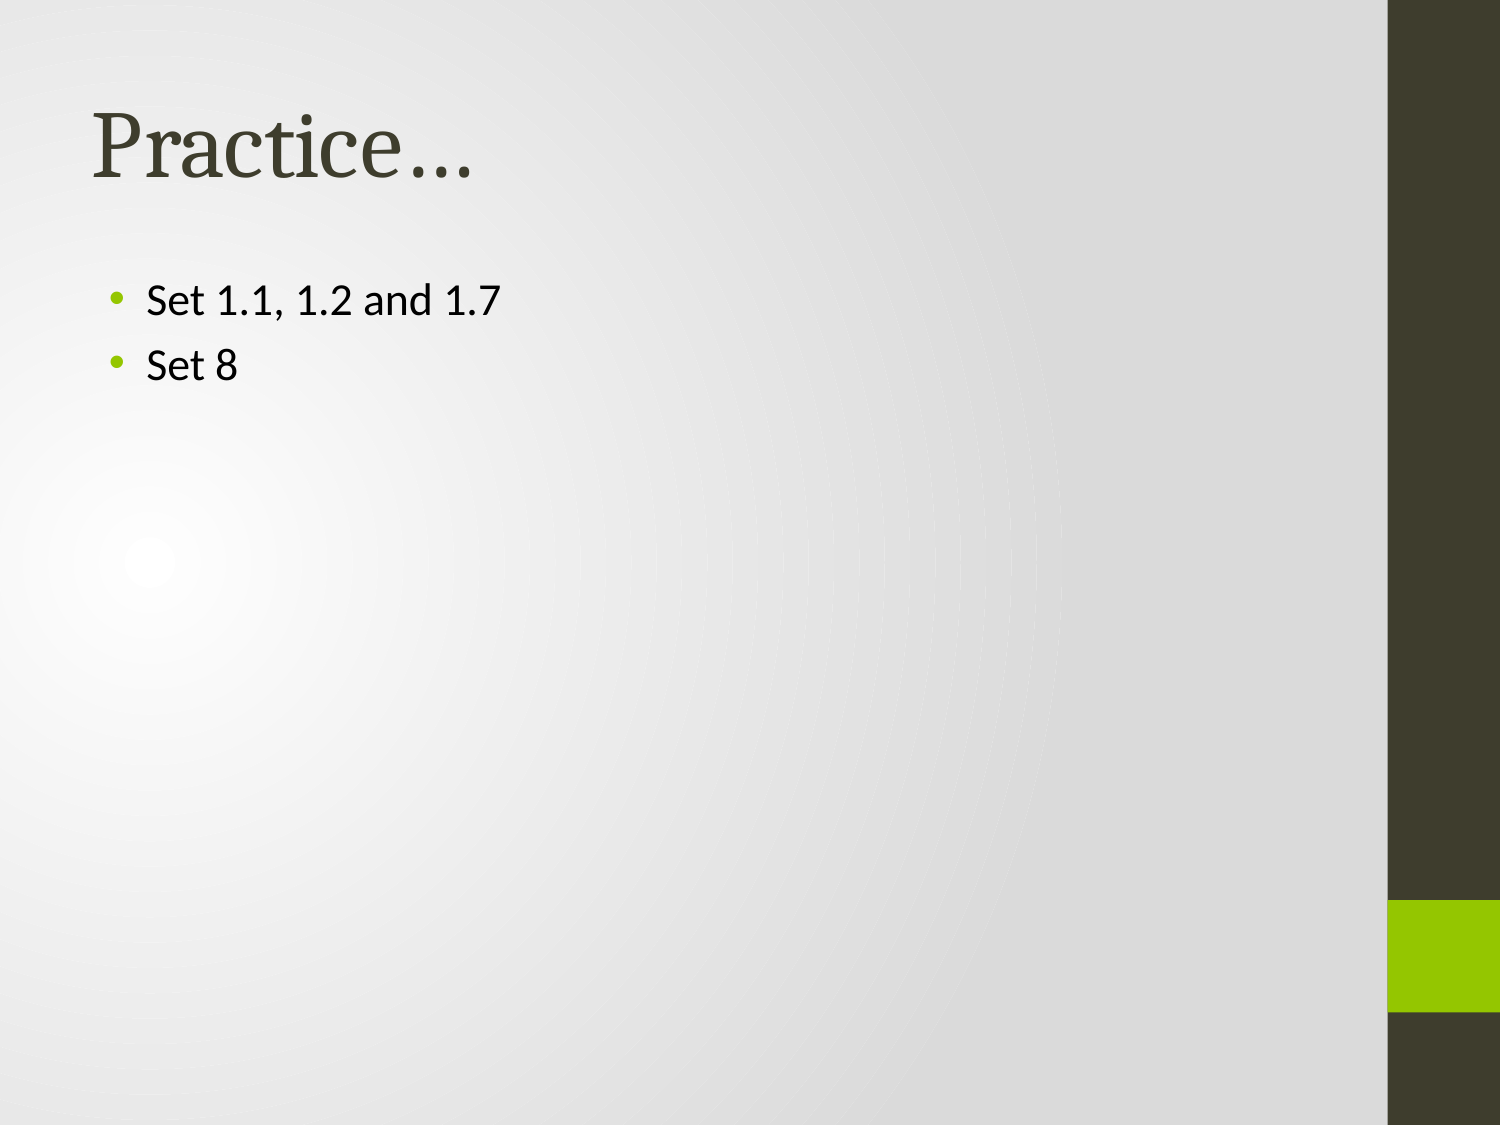

# Practice…
Set 1.1, 1.2 and 1.7
Set 8